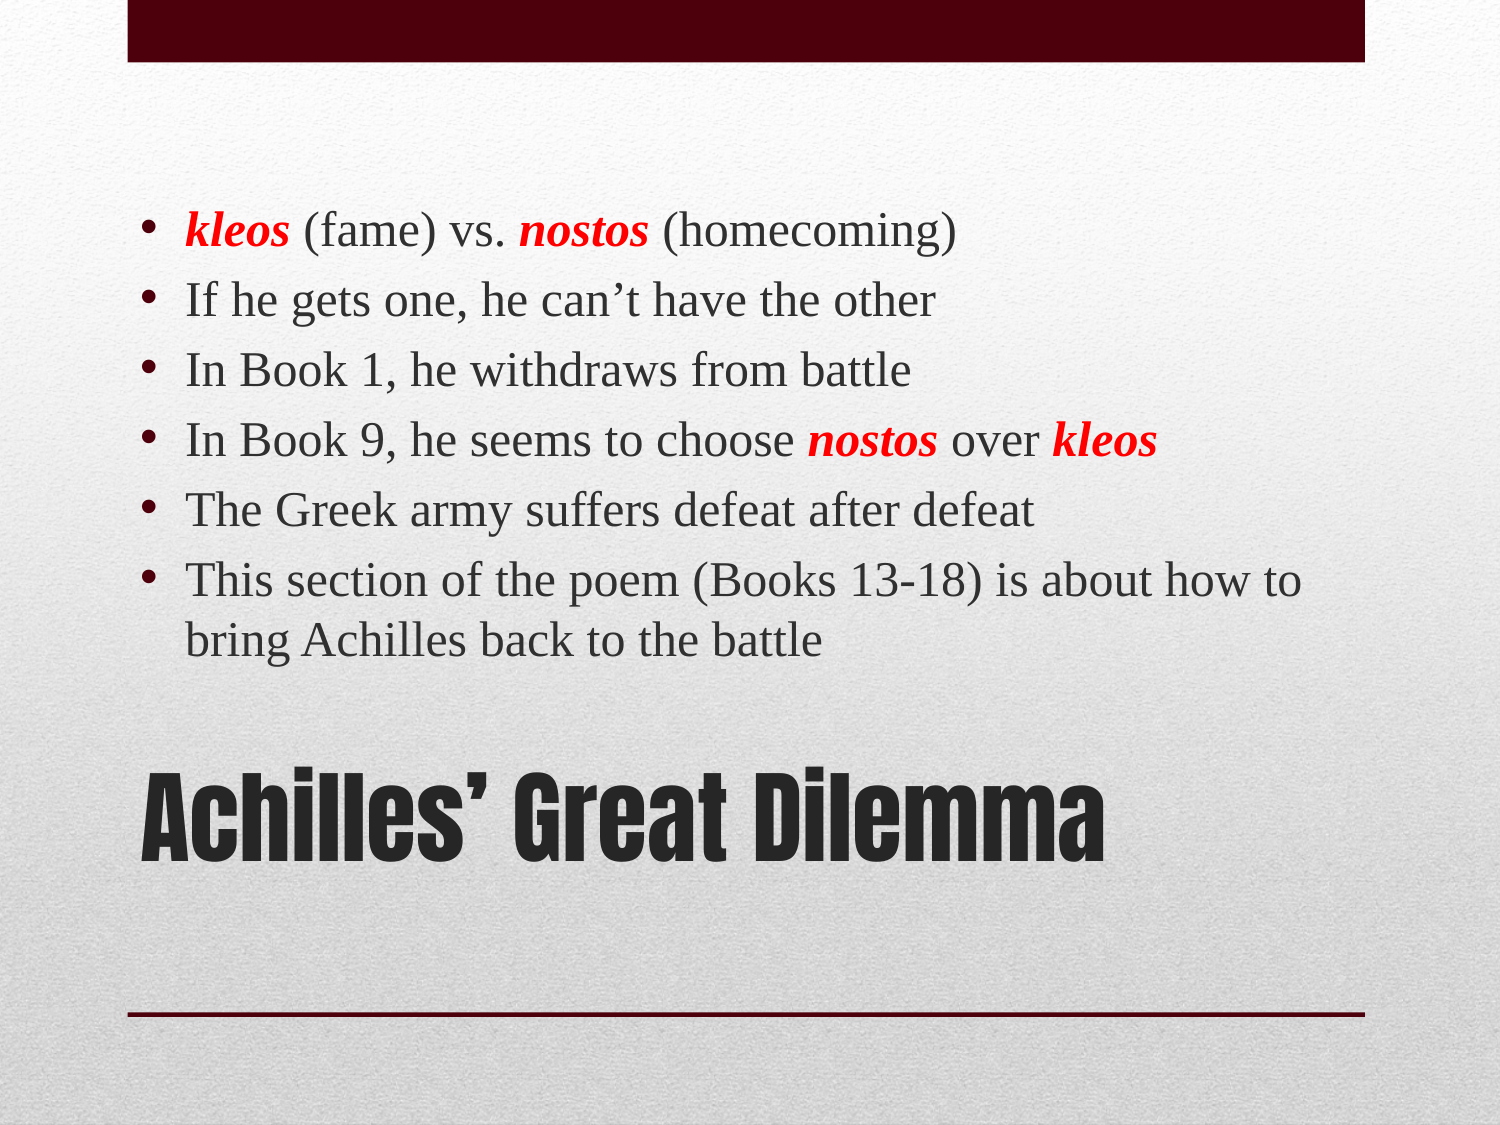

kleos (fame) vs. nostos (homecoming)
If he gets one, he can’t have the other
In Book 1, he withdraws from battle
In Book 9, he seems to choose nostos over kleos
The Greek army suffers defeat after defeat
This section of the poem (Books 13-18) is about how to bring Achilles back to the battle
# Achilles’ Great Dilemma